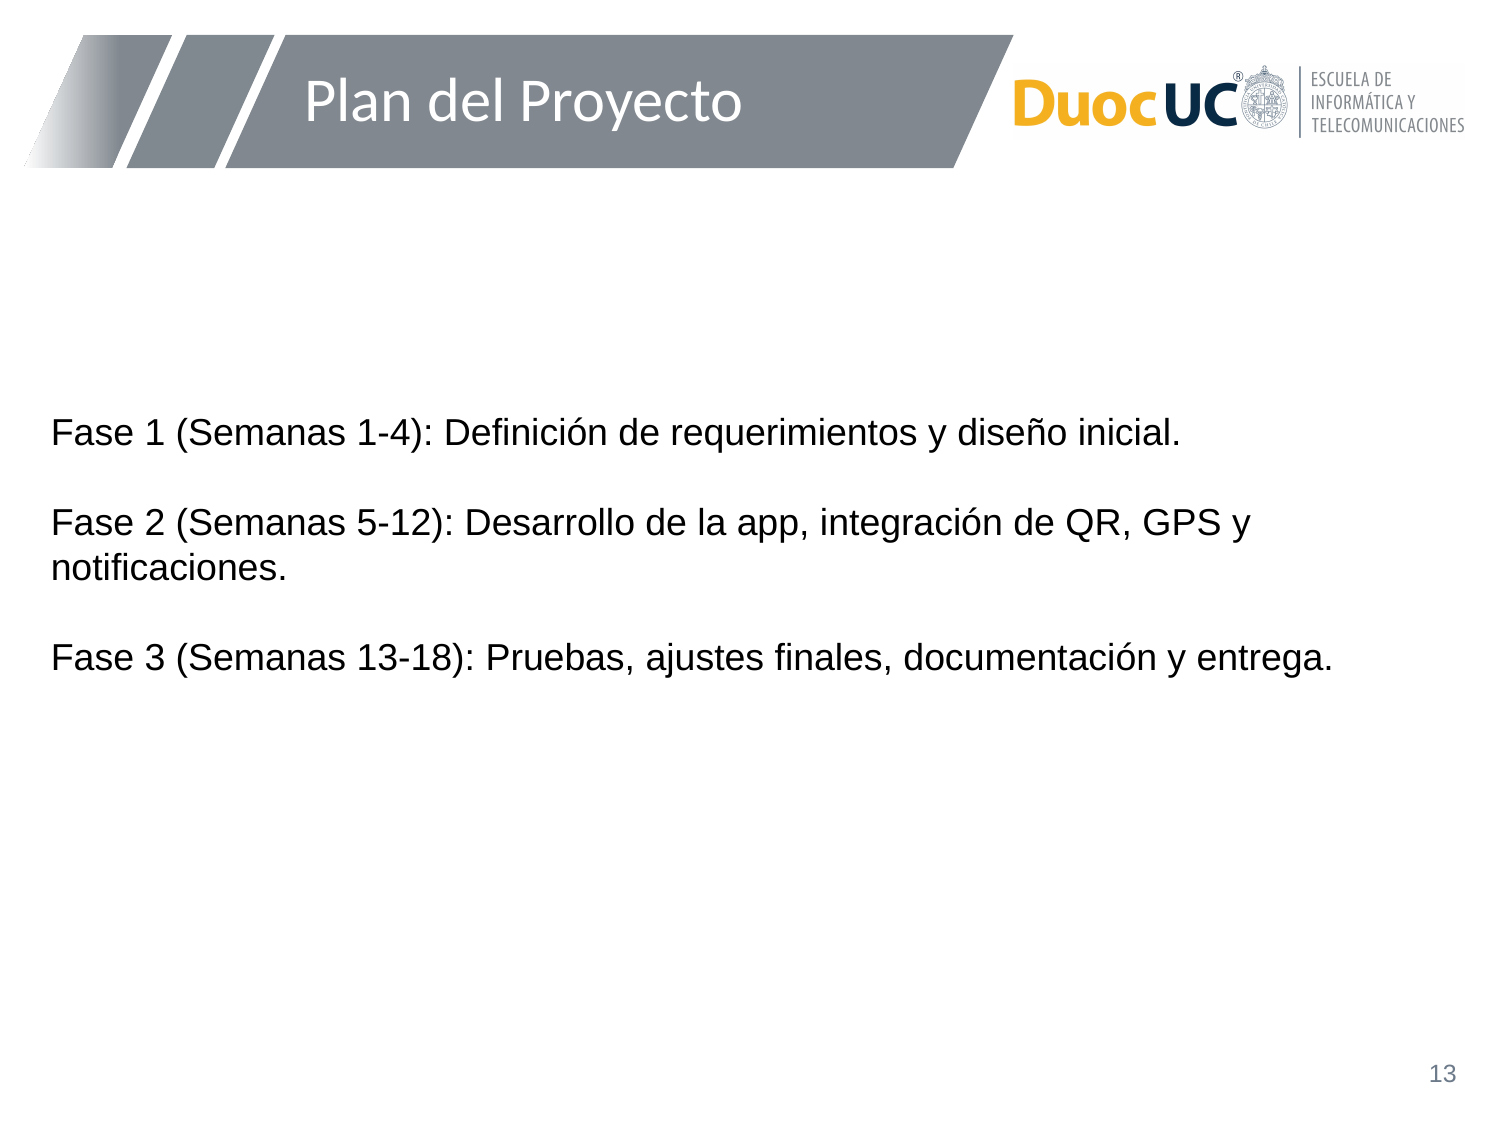

# Plan del Proyecto
Fase 1 (Semanas 1-4): Definición de requerimientos y diseño inicial.

Fase 2 (Semanas 5-12): Desarrollo de la app, integración de QR, GPS y notificaciones.

Fase 3 (Semanas 13-18): Pruebas, ajustes finales, documentación y entrega.